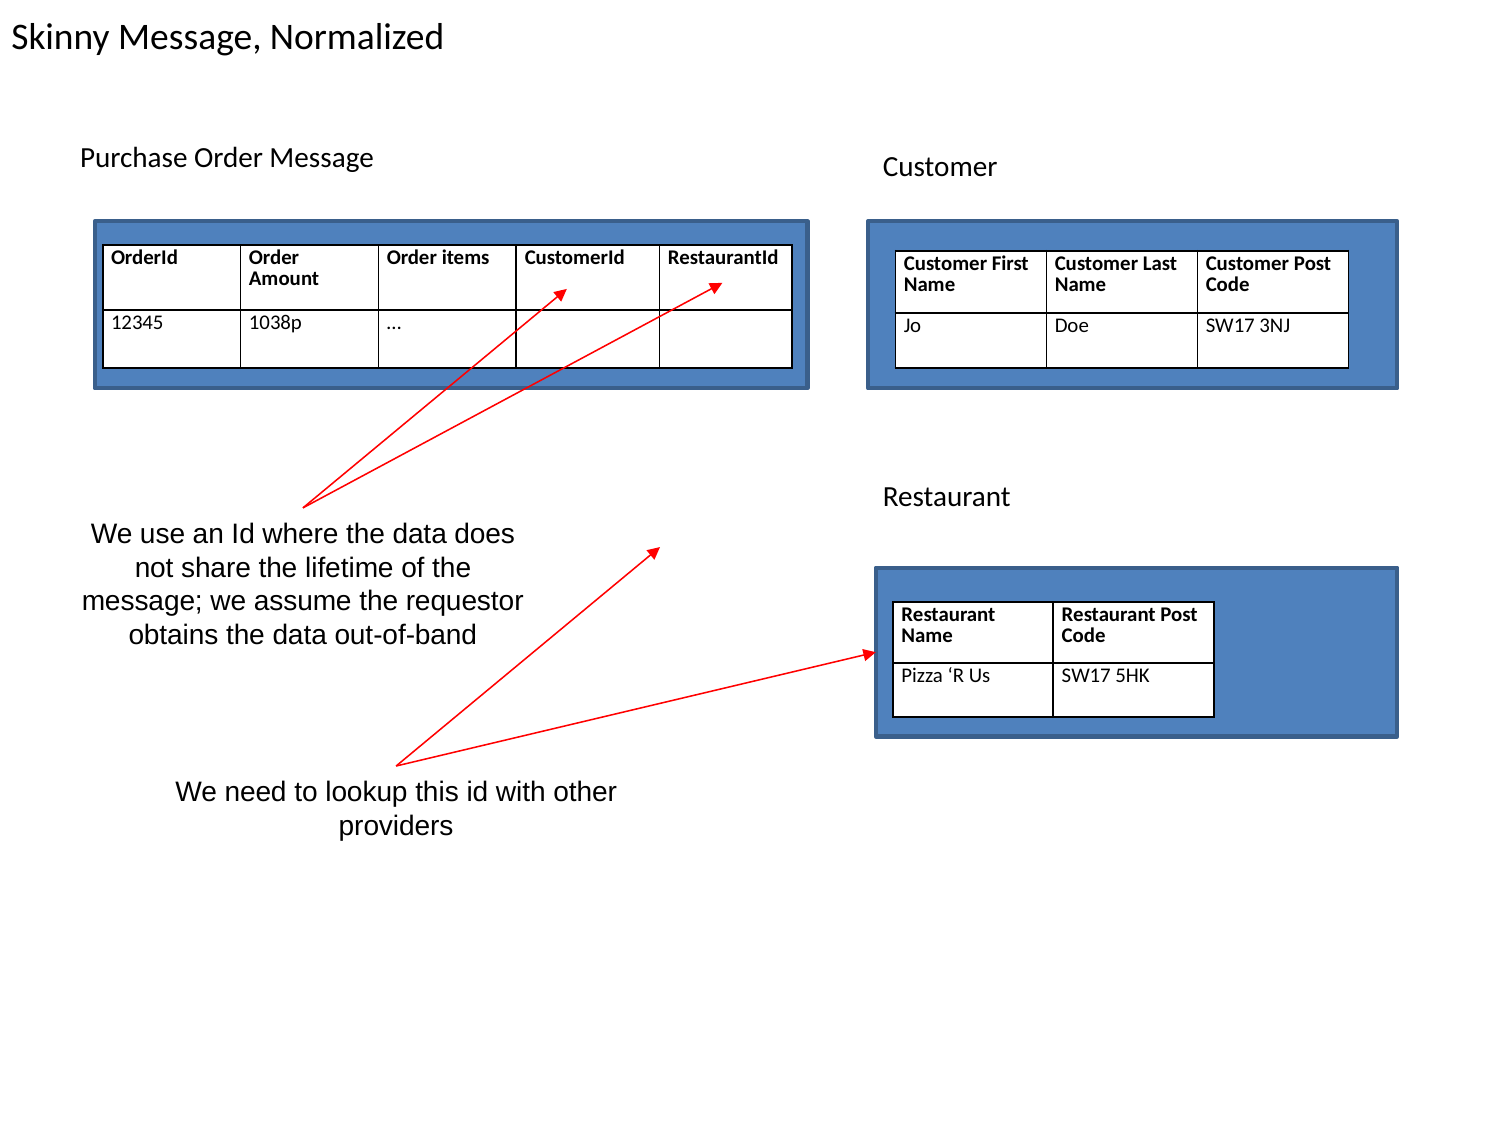

Skinny Message, Normalized
Purchase Order Message
Customer

| OrderId | Order Amount | Order items | CustomerId | RestaurantId |
| --- | --- | --- | --- | --- |
| 12345 | 1038p | … |  |  |
| Customer First Name | Customer Last Name | Customer Post Code |
| --- | --- | --- |
| Jo | Doe | SW17 3NJ |
Restaurant
We use an Id where the data does not share the lifetime of the message; we assume the requestor obtains the data out-of-band

| Restaurant Name | Restaurant Post Code |
| --- | --- |
| Pizza ‘R Us | SW17 5HK |
We need to lookup this id with other providers